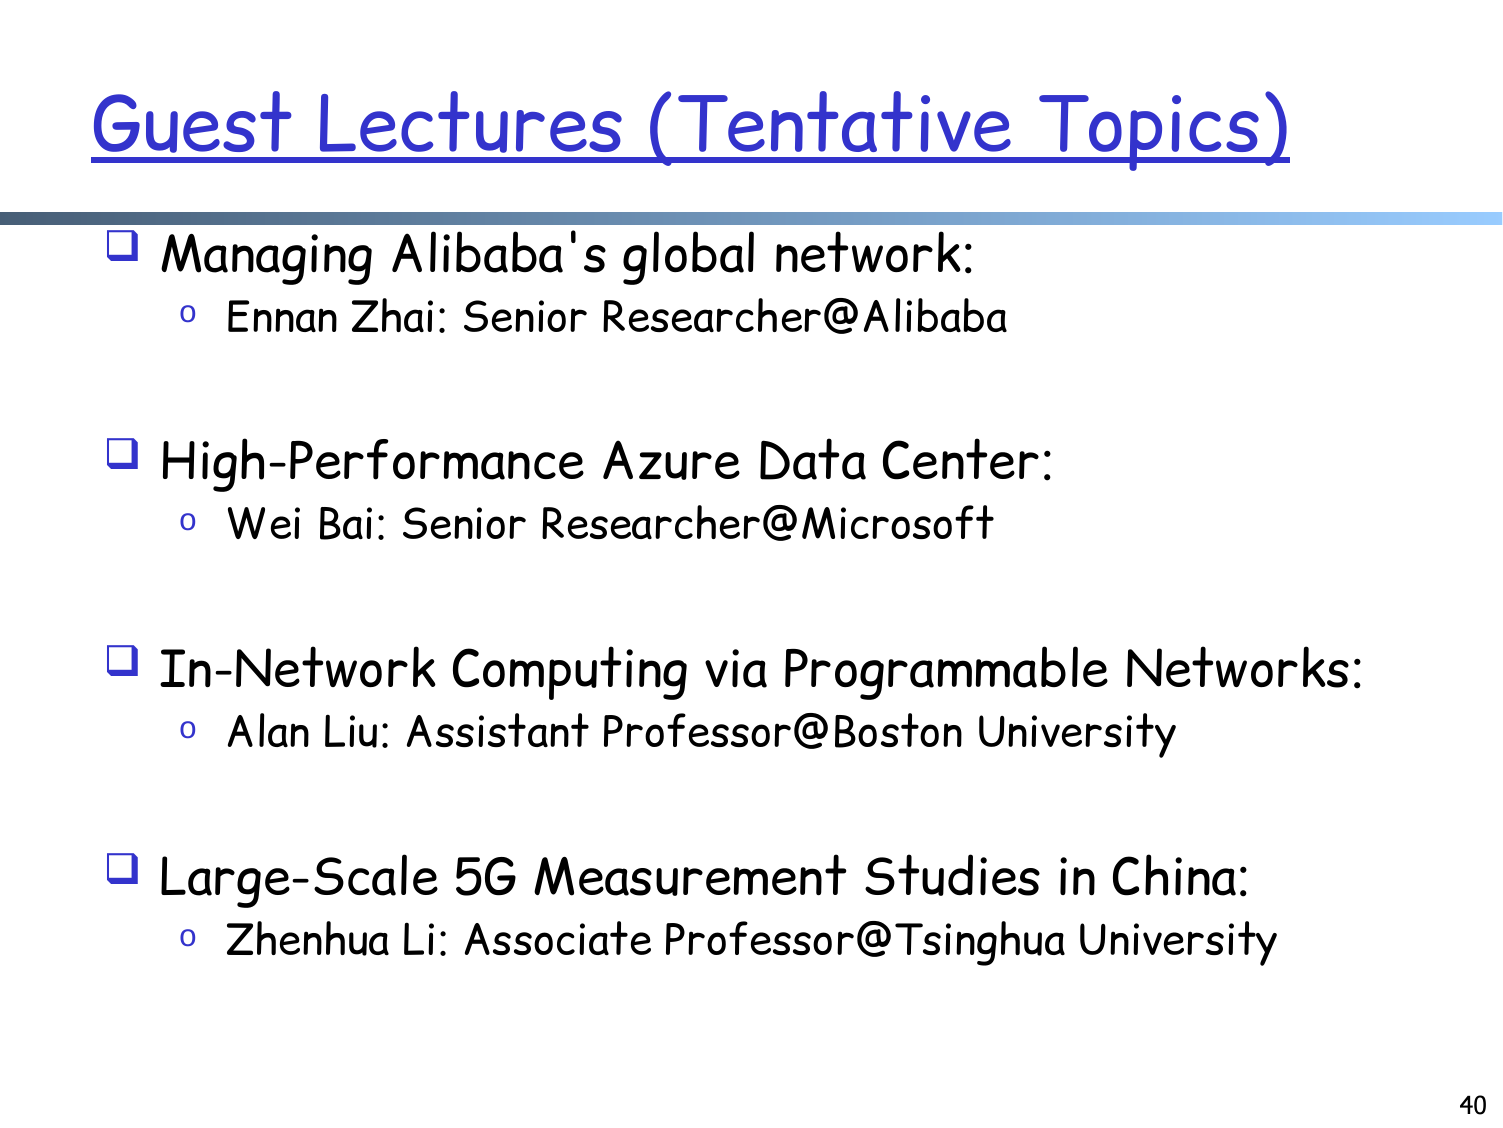

# Guest Lectures (Tentative Topics)
Managing Alibaba's global network:
Ennan Zhai: Senior Researcher@Alibaba

High-Performance Azure Data Center:
Wei Bai: Senior Researcher@Microsoft

In-Network Computing via Programmable Networks:
Alan Liu: Assistant Professor@Boston University

Large-Scale 5G Measurement Studies in China:
Zhenhua Li: Associate Professor@Tsinghua University

40